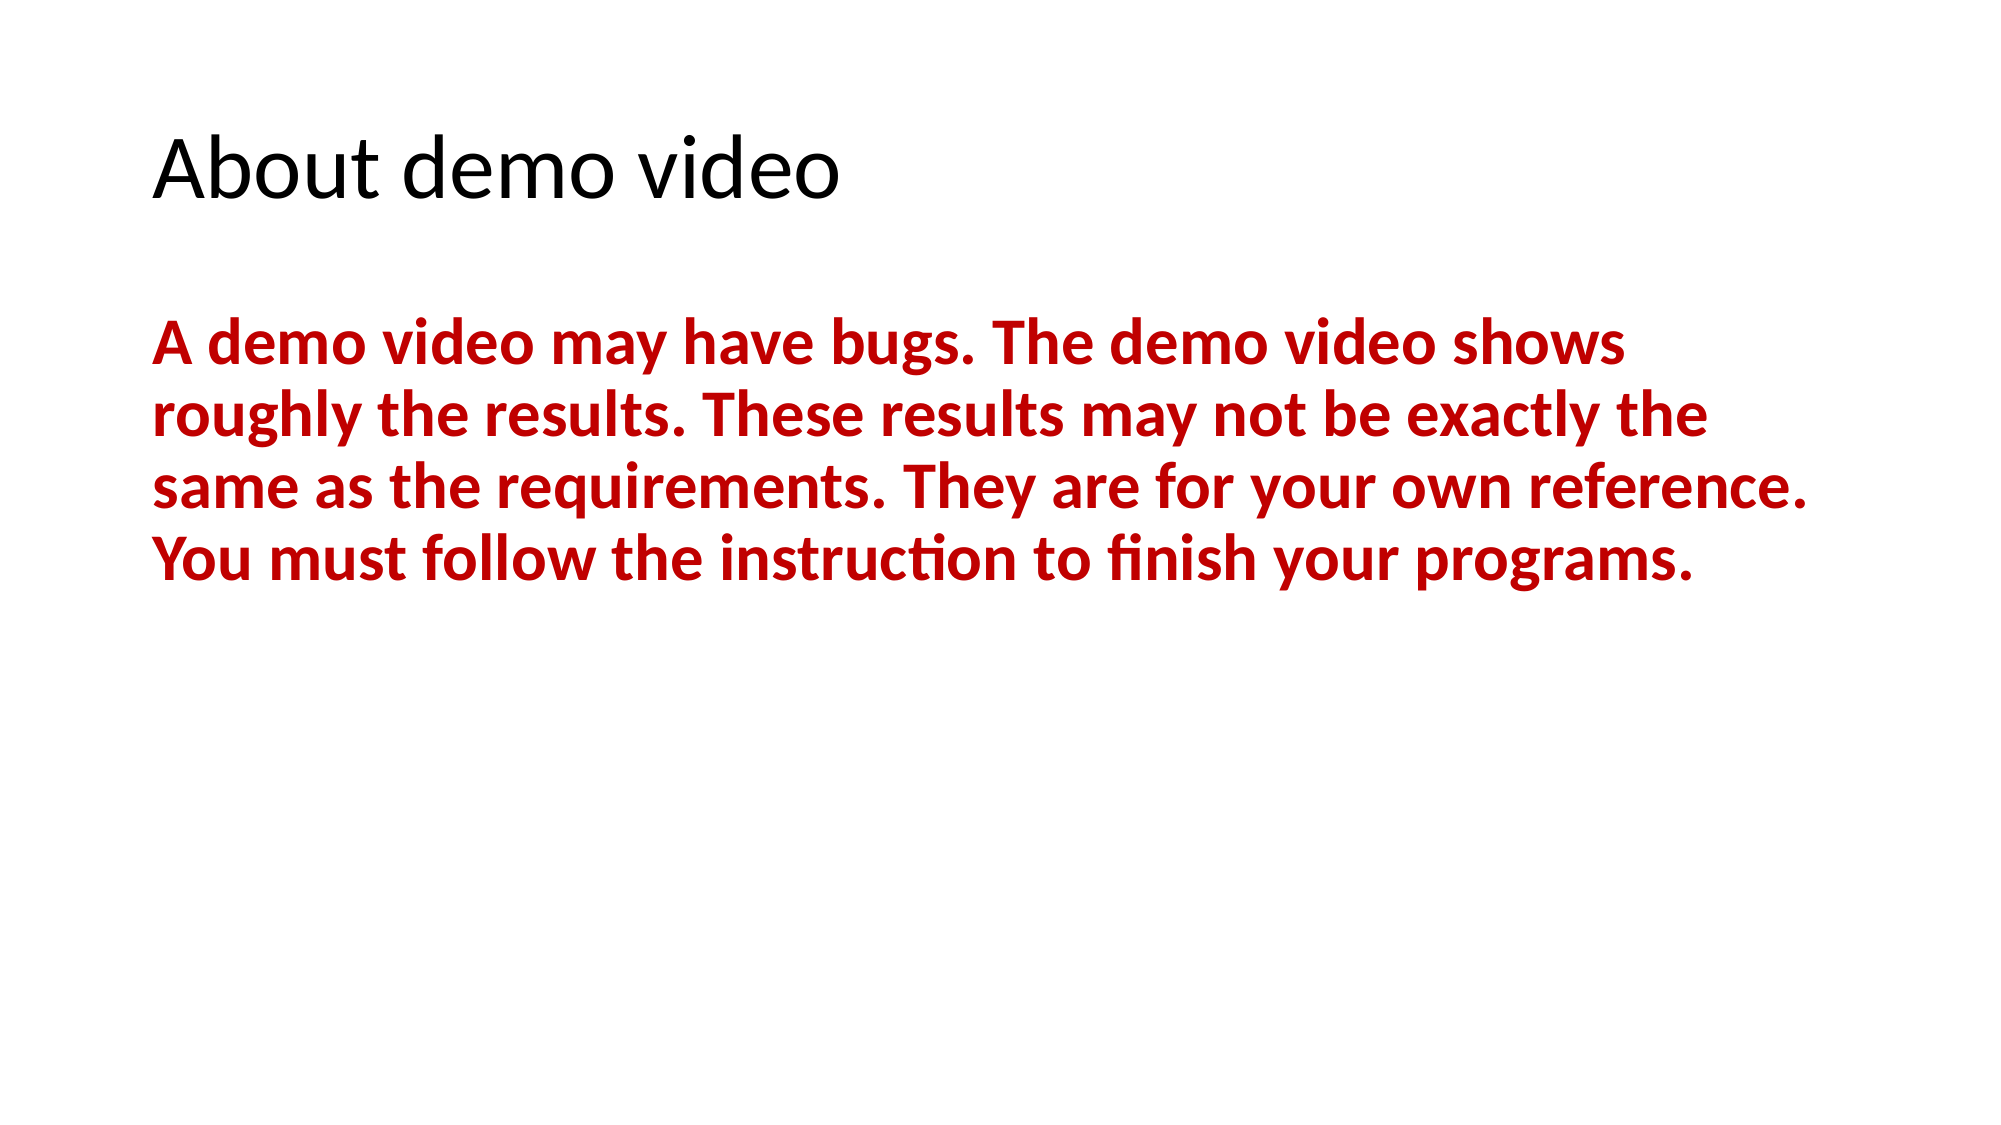

# About demo video
A demo video may have bugs. The demo video shows roughly the results. These results may not be exactly the same as the requirements. They are for your own reference. You must follow the instruction to finish your programs.